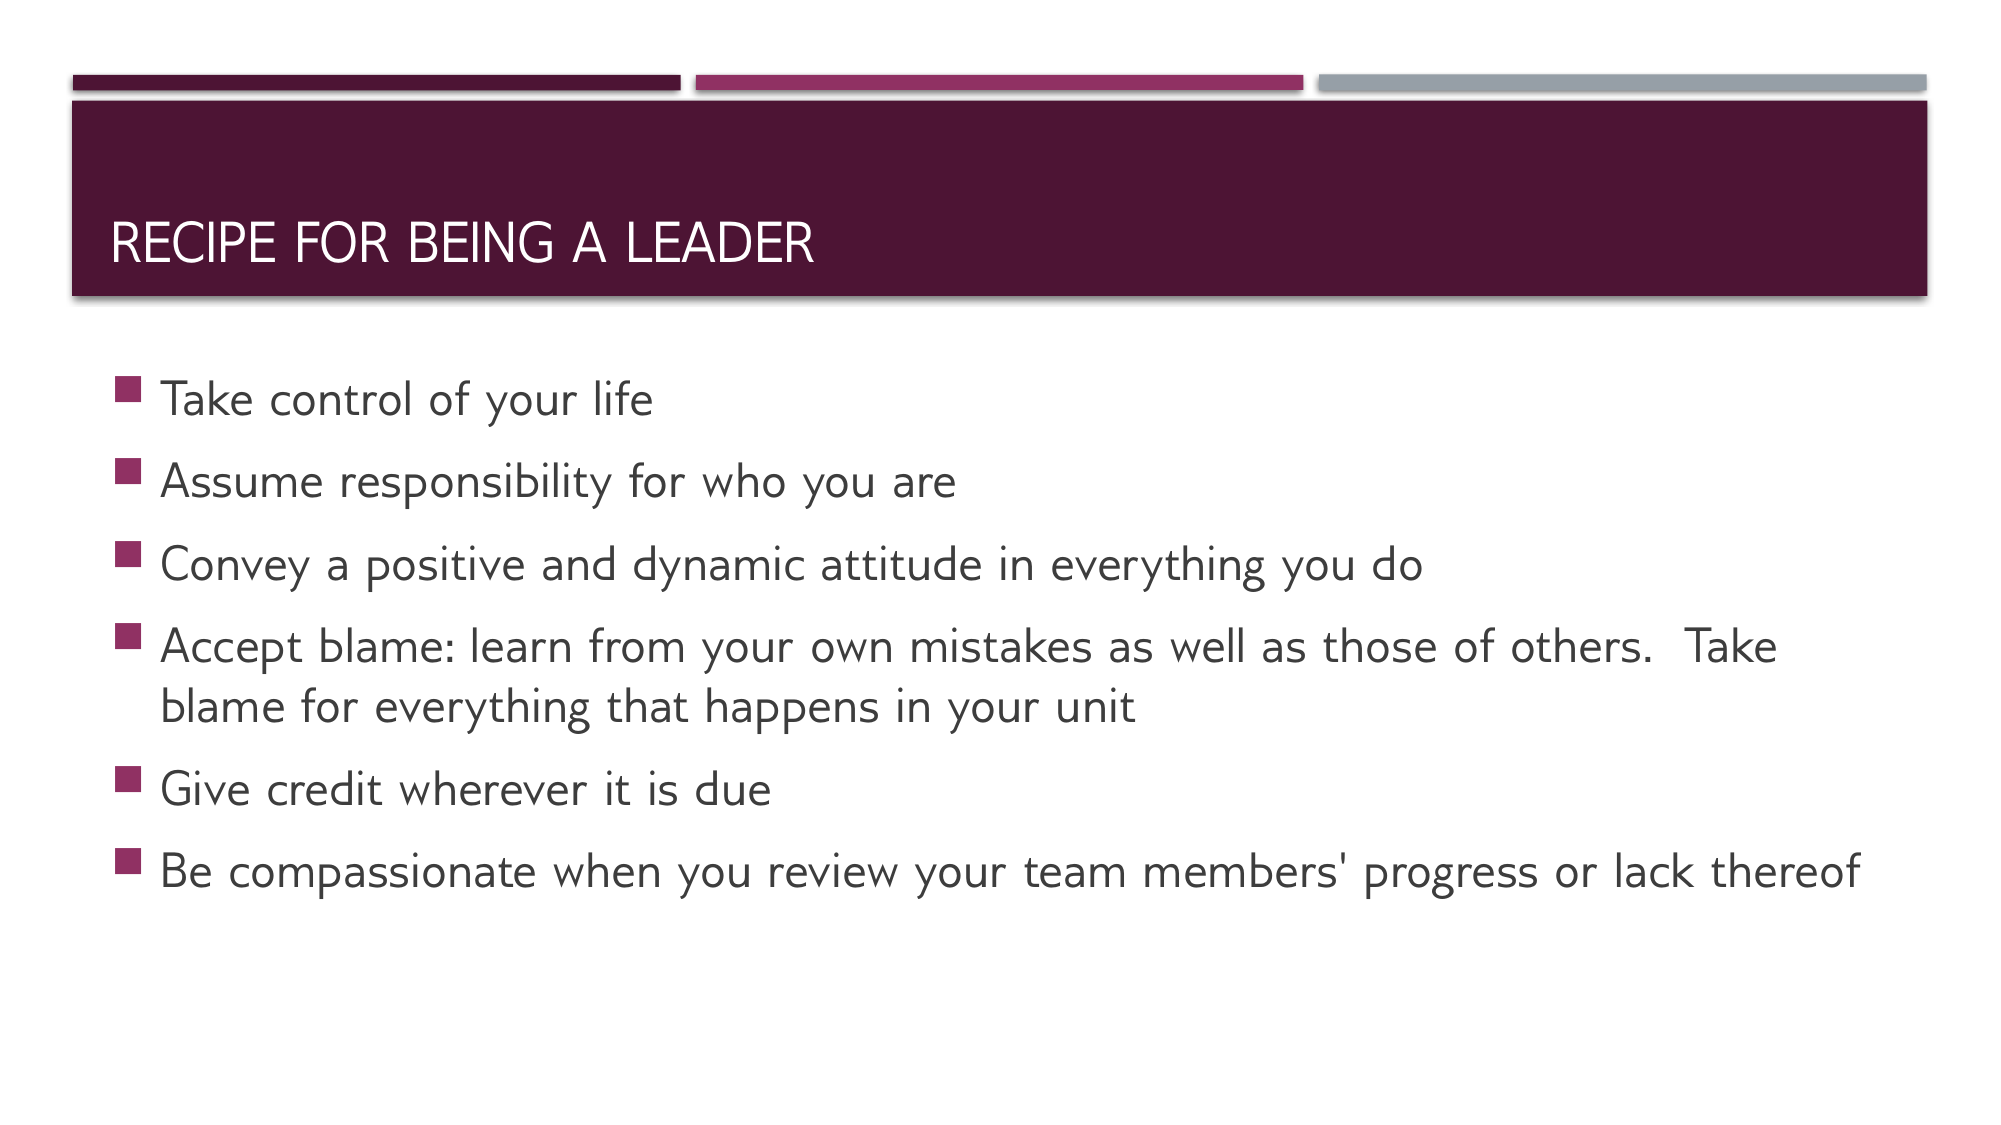

# Recipe for being a Leader
Take control of your life
Assume responsibility for who you are
Convey a positive and dynamic attitude in everything you do
Accept blame: learn from your own mistakes as well as those of others.  Take blame for everything that happens in your unit
Give credit wherever it is due
Be compassionate when you review your team members' progress or lack thereof